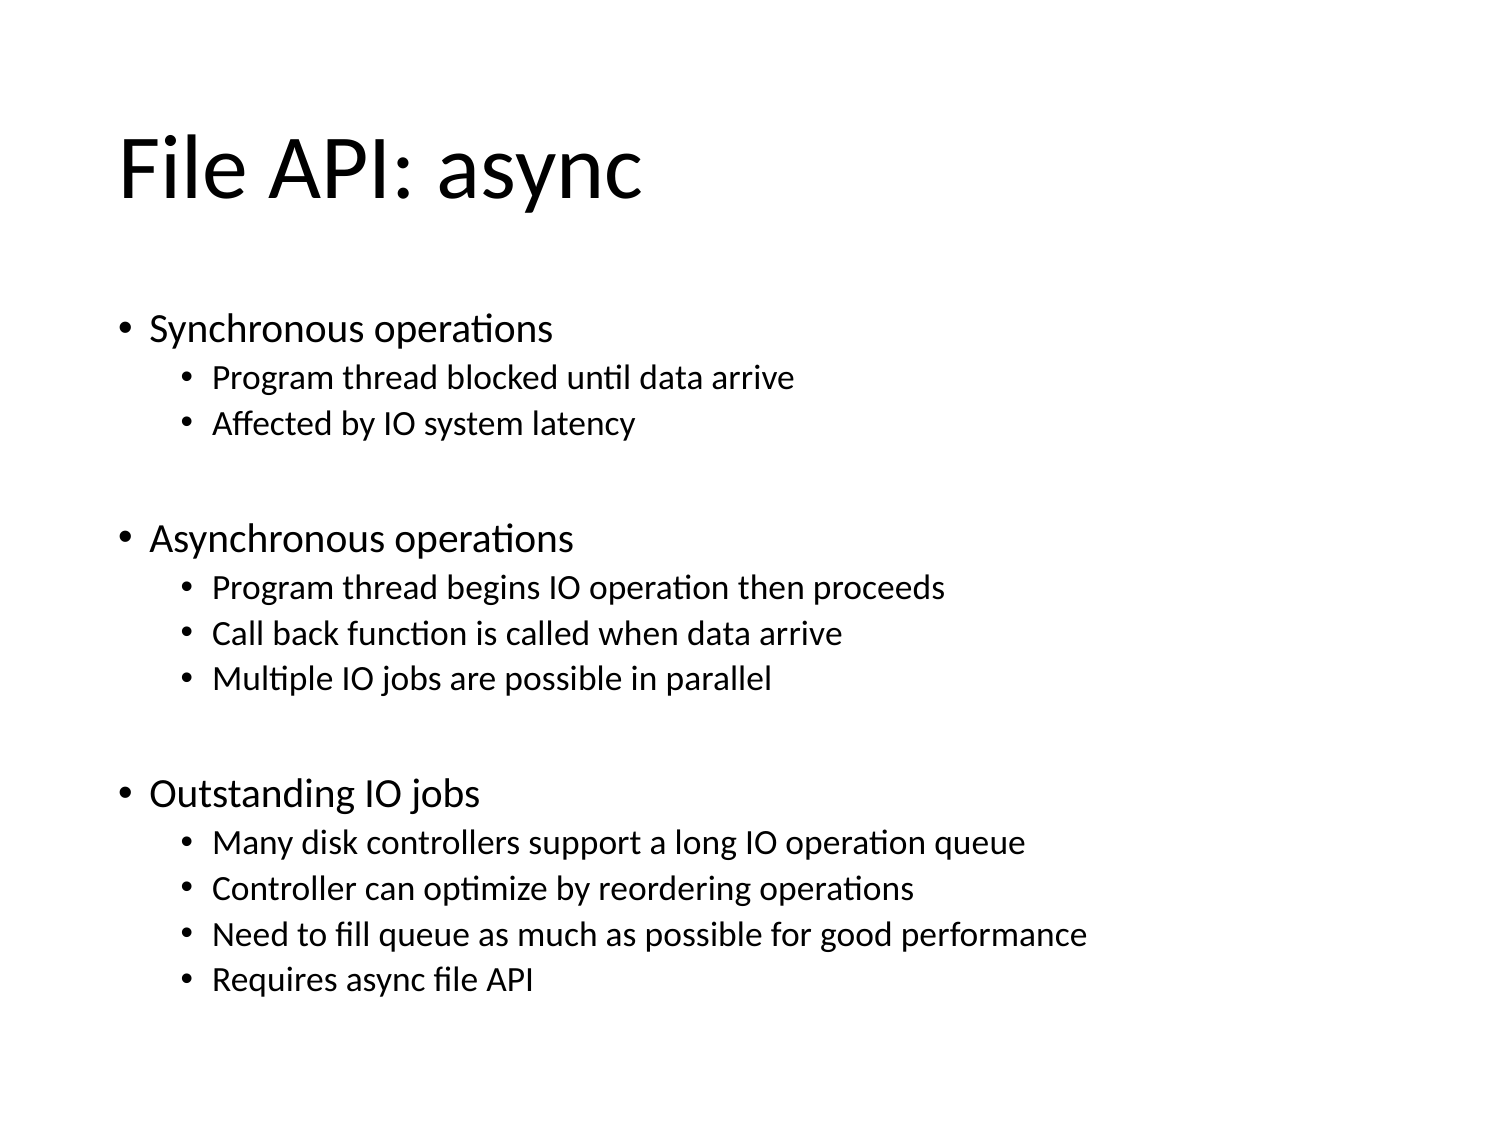

# File API: async
Synchronous operations
Program thread blocked until data arrive
Affected by IO system latency

Asynchronous operations
Program thread begins IO operation then proceeds
Call back function is called when data arrive
Multiple IO jobs are possible in parallel

Outstanding IO jobs
Many disk controllers support a long IO operation queue
Controller can optimize by reordering operations
Need to fill queue as much as possible for good performance
Requires async file API